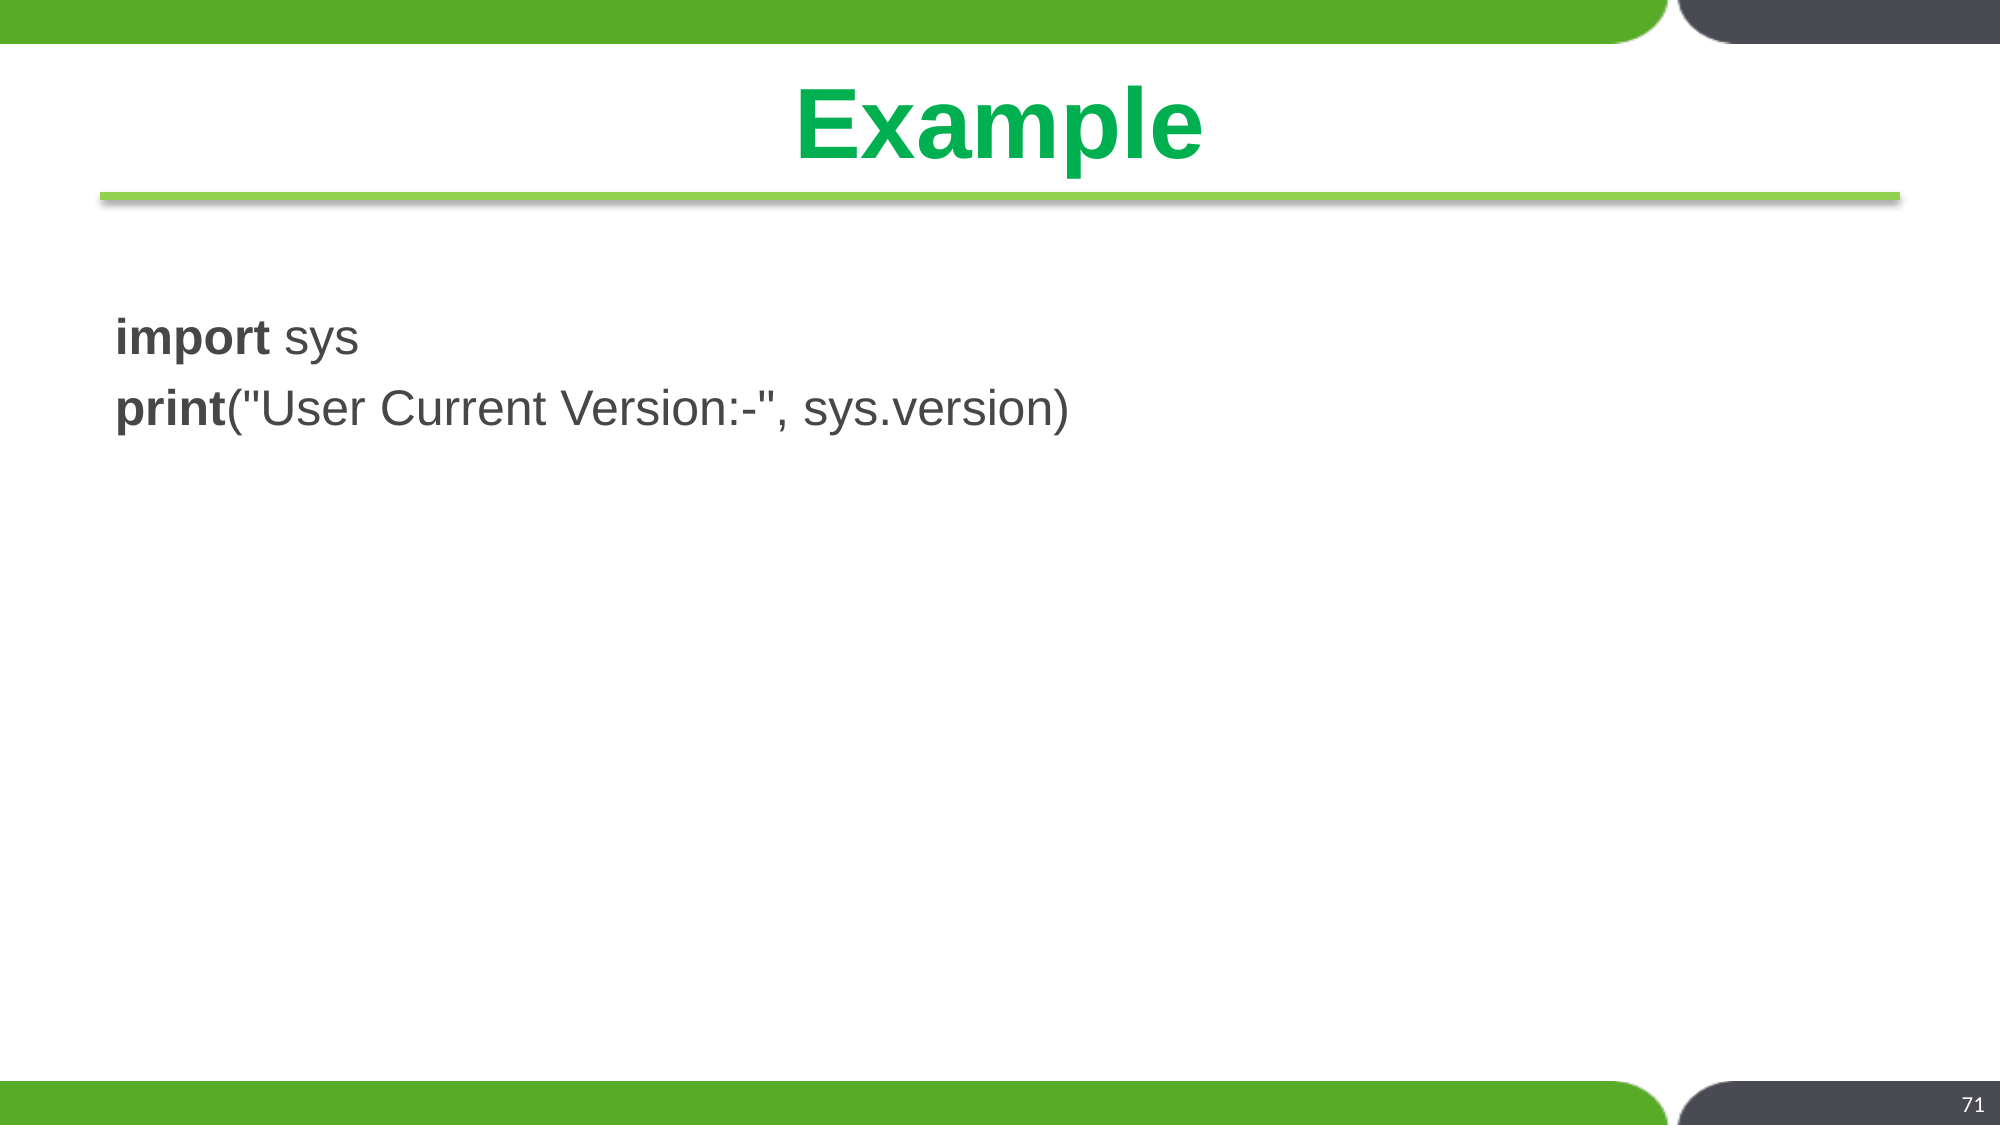

# Example

import sys
print("User Current Version:-", sys.version)

71